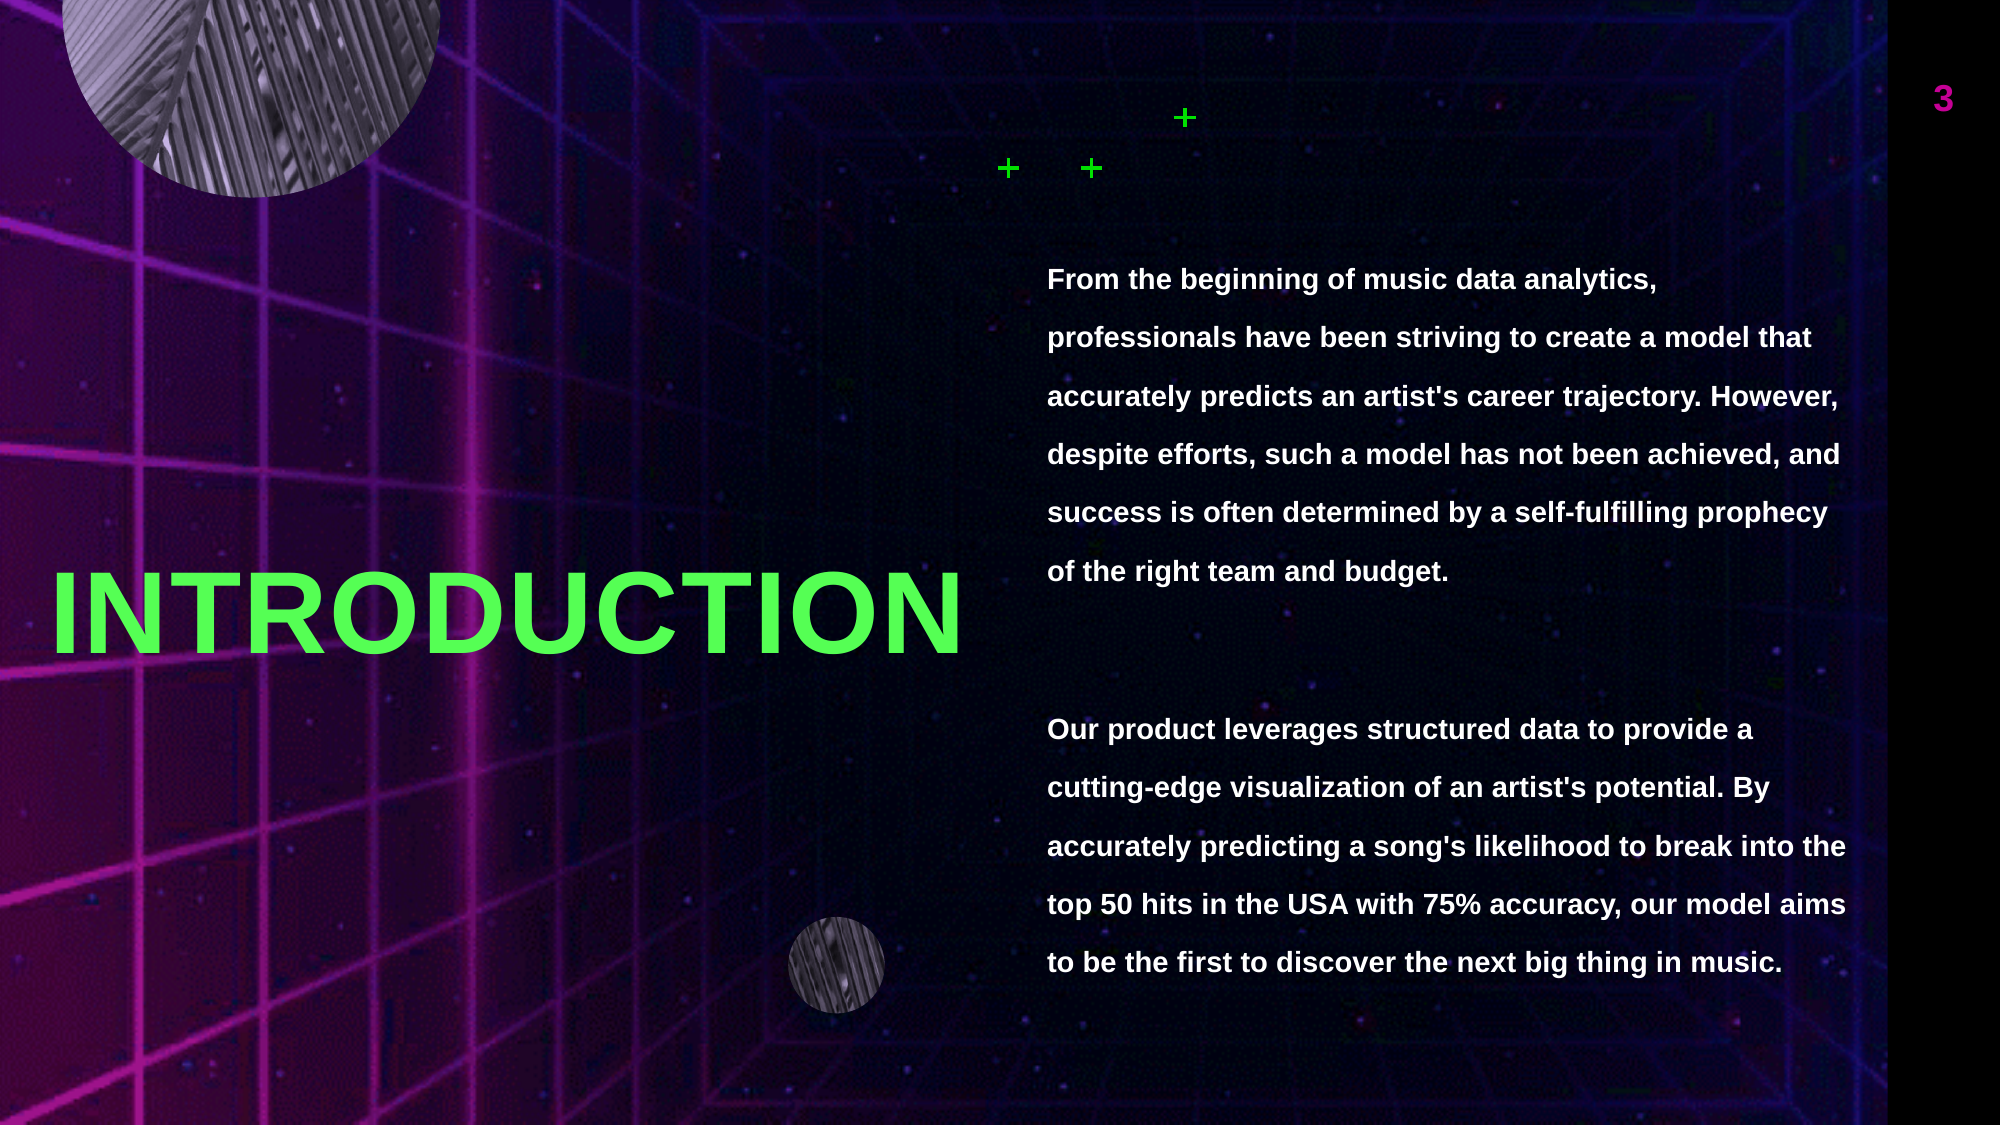

3
From the beginning of music data analytics, professionals have been striving to create a model that accurately predicts an artist's career trajectory. However, despite efforts, such a model has not been achieved, and success is often determined by a self-fulfilling prophecy of the right team and budget.

Our product leverages structured data to provide a cutting-edge visualization of an artist's potential. By accurately predicting a song's likelihood to break into the top 50 hits in the USA with 75% accuracy, our model aims to be the first to discover the next big thing in music.
# introduction